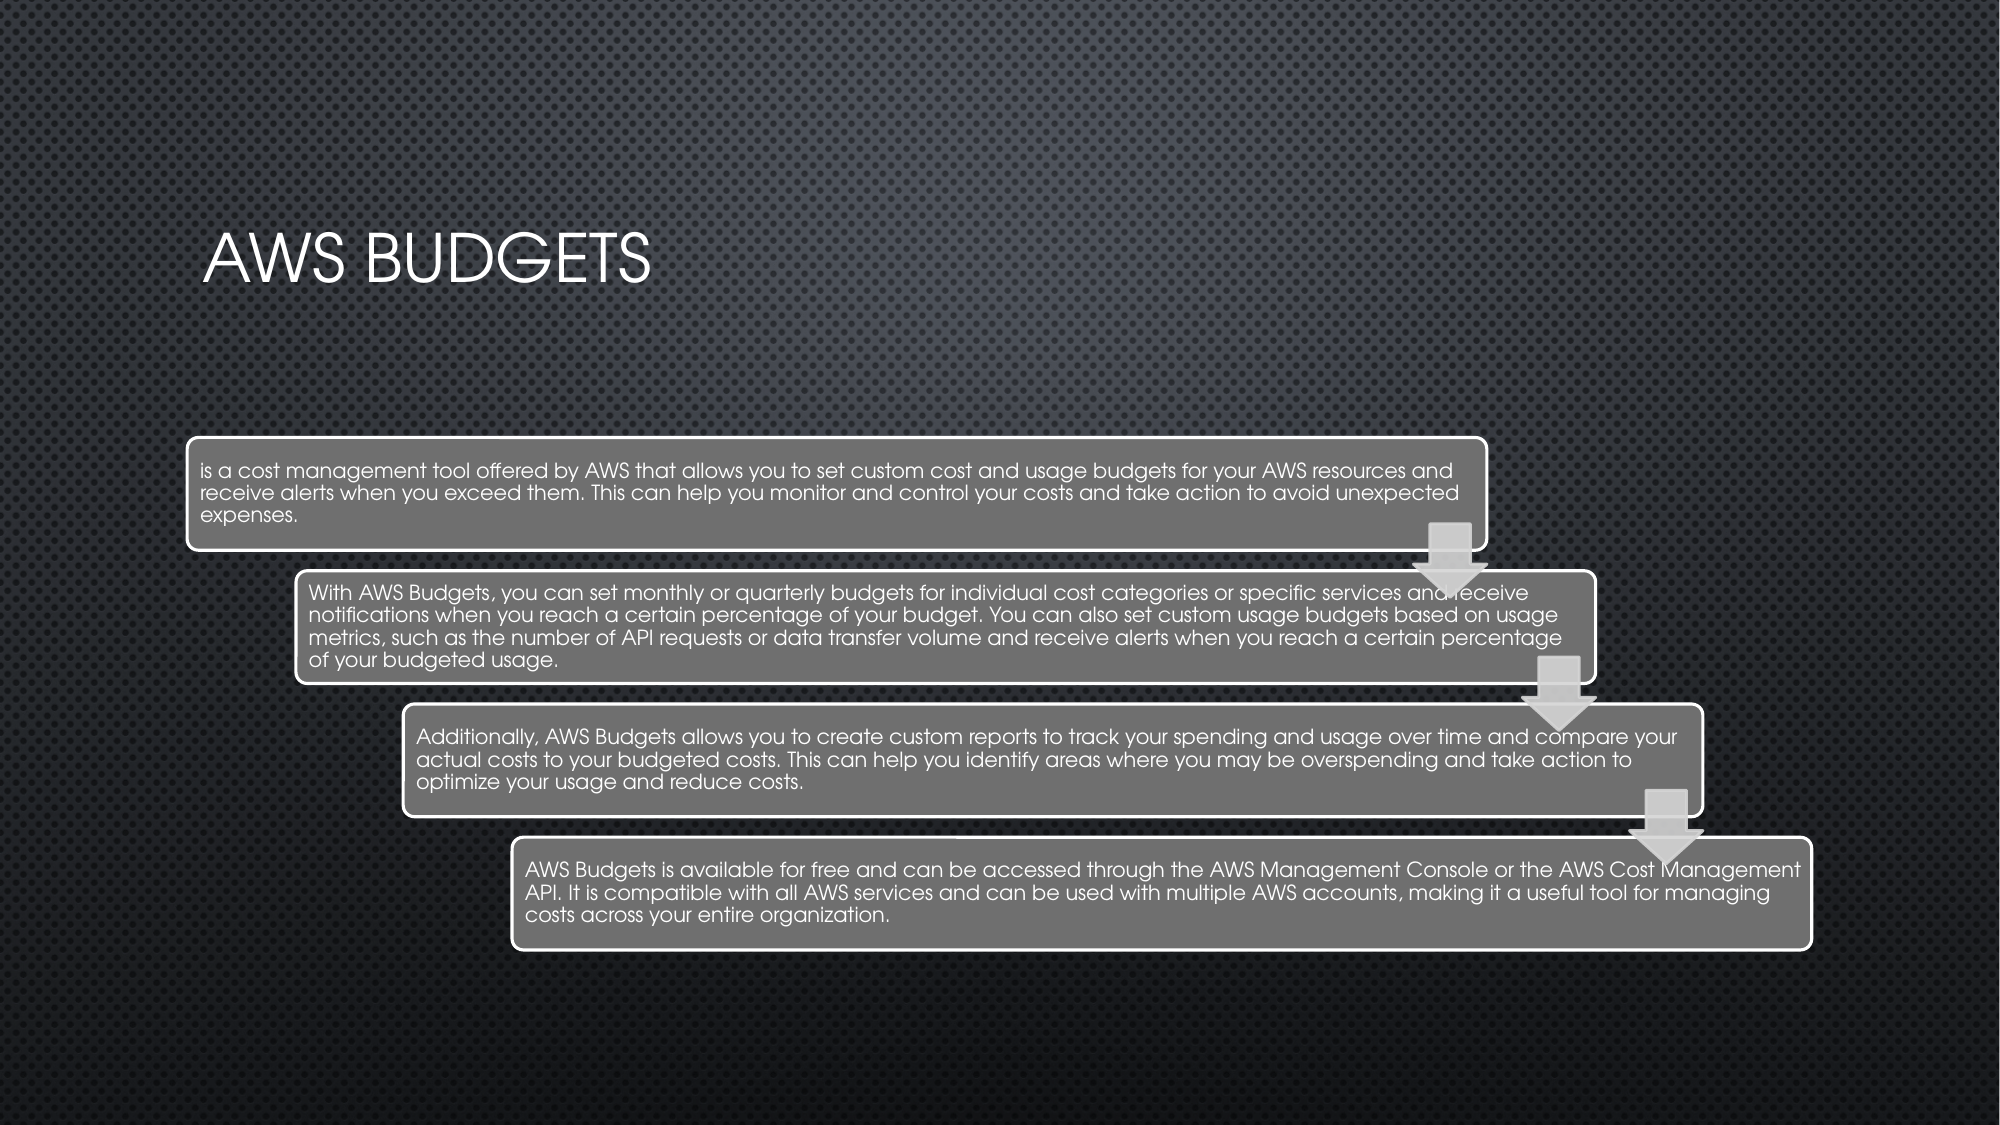

# AWS Budgets
is a cost management tool offered by AWS that allows you to set custom cost and usage budgets for your AWS resources and receive alerts when you exceed them. This can help you monitor and control your costs and take action to avoid unexpected expenses.
With AWS Budgets, you can set monthly or quarterly budgets for individual cost categories or specific services and receive notifications when you reach a certain percentage of your budget. You can also set custom usage budgets based on usage metrics, such as the number of API requests or data transfer volume and receive alerts when you reach a certain percentage of your budgeted usage.
Additionally, AWS Budgets allows you to create custom reports to track your spending and usage over time and compare your actual costs to your budgeted costs. This can help you identify areas where you may be overspending and take action to optimize your usage and reduce costs.
AWS Budgets is available for free and can be accessed through the AWS Management Console or the AWS Cost Management API. It is compatible with all AWS services and can be used with multiple AWS accounts, making it a useful tool for managing costs across your entire organization.